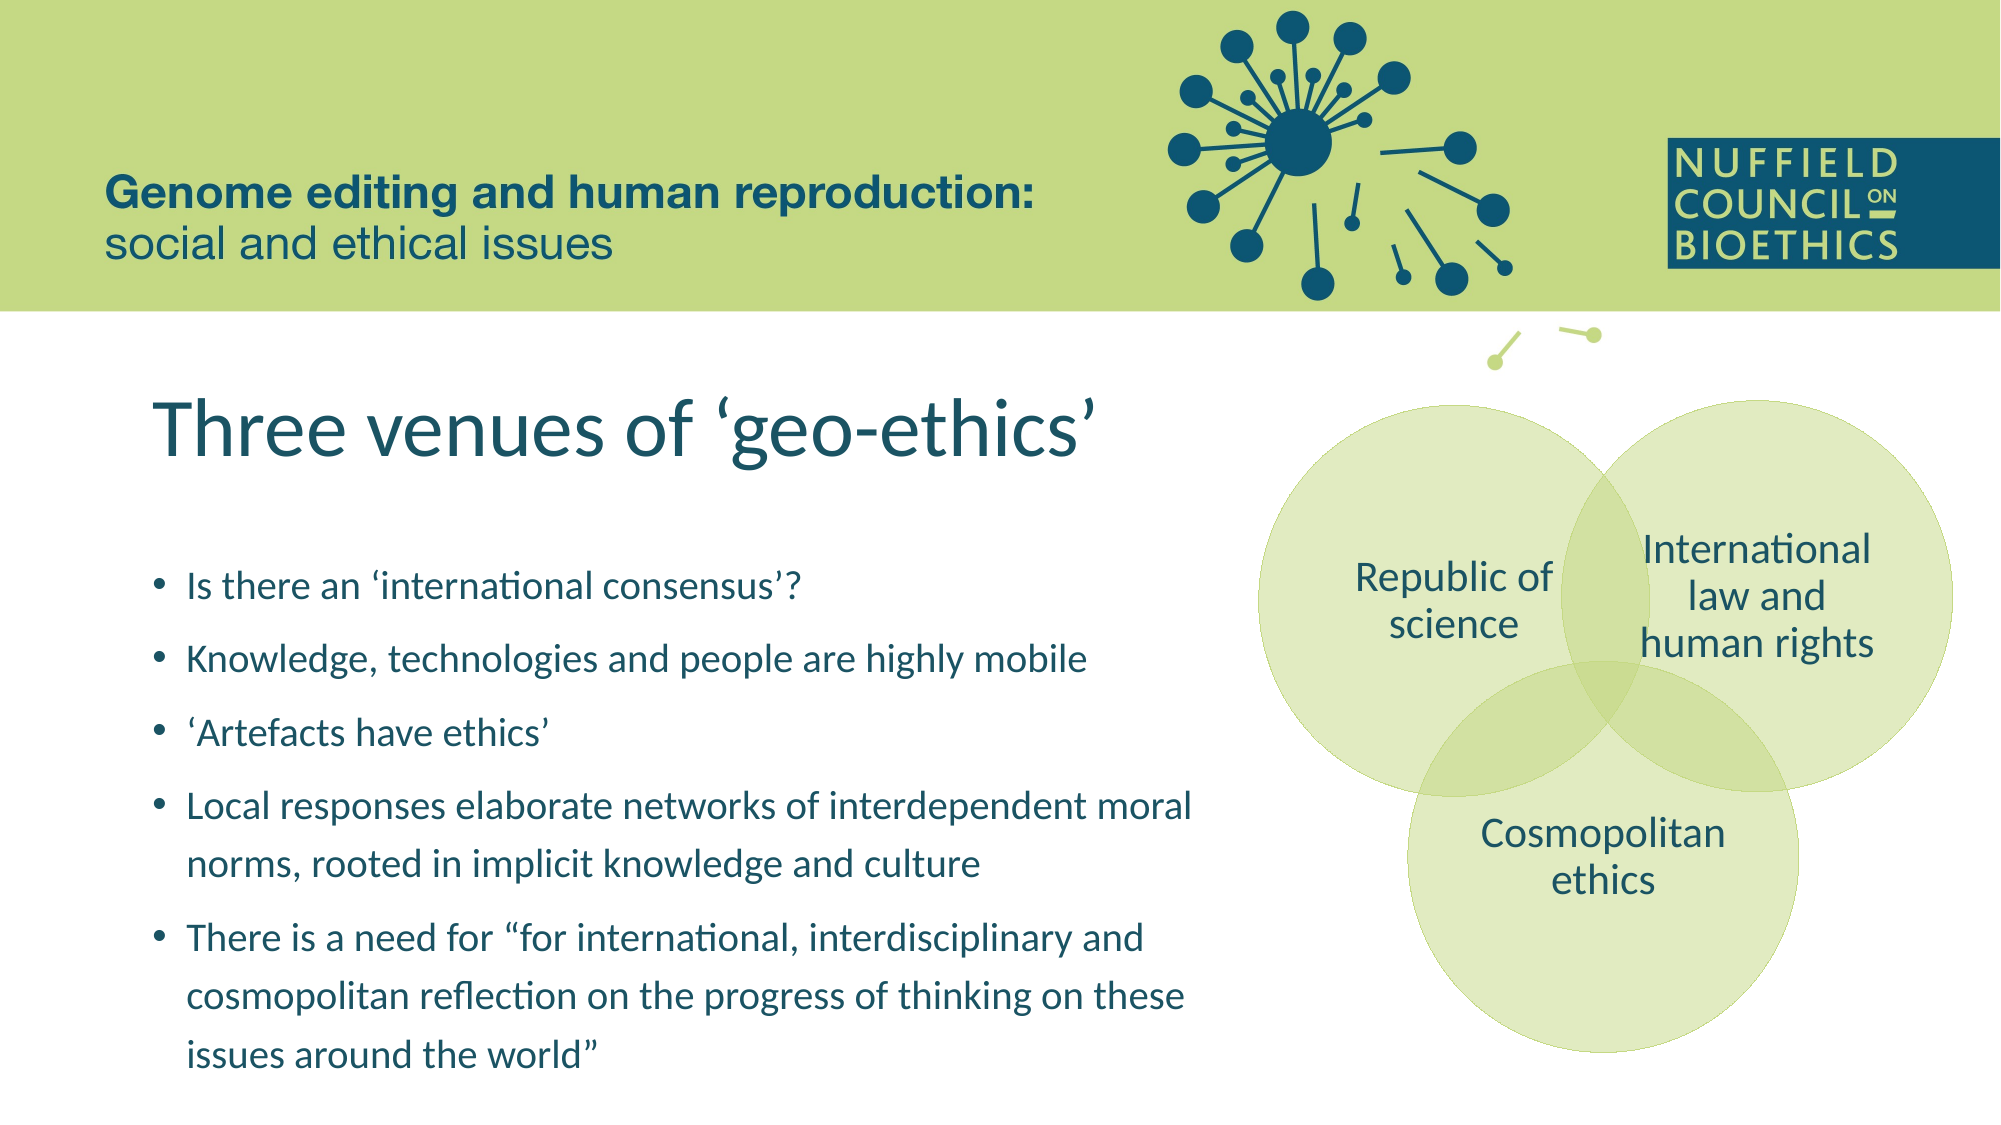

# Three venues of ‘geo-ethics’
Republic of science
Cosmopolitan ethics
International law and human rights
Is there an ‘international consensus’?
Knowledge, technologies and people are highly mobile
‘Artefacts have ethics’
Local responses elaborate networks of interdependent moral norms, rooted in implicit knowledge and culture
There is a need for “for international, interdisciplinary and cosmopolitan reflection on the progress of thinking on these issues around the world”